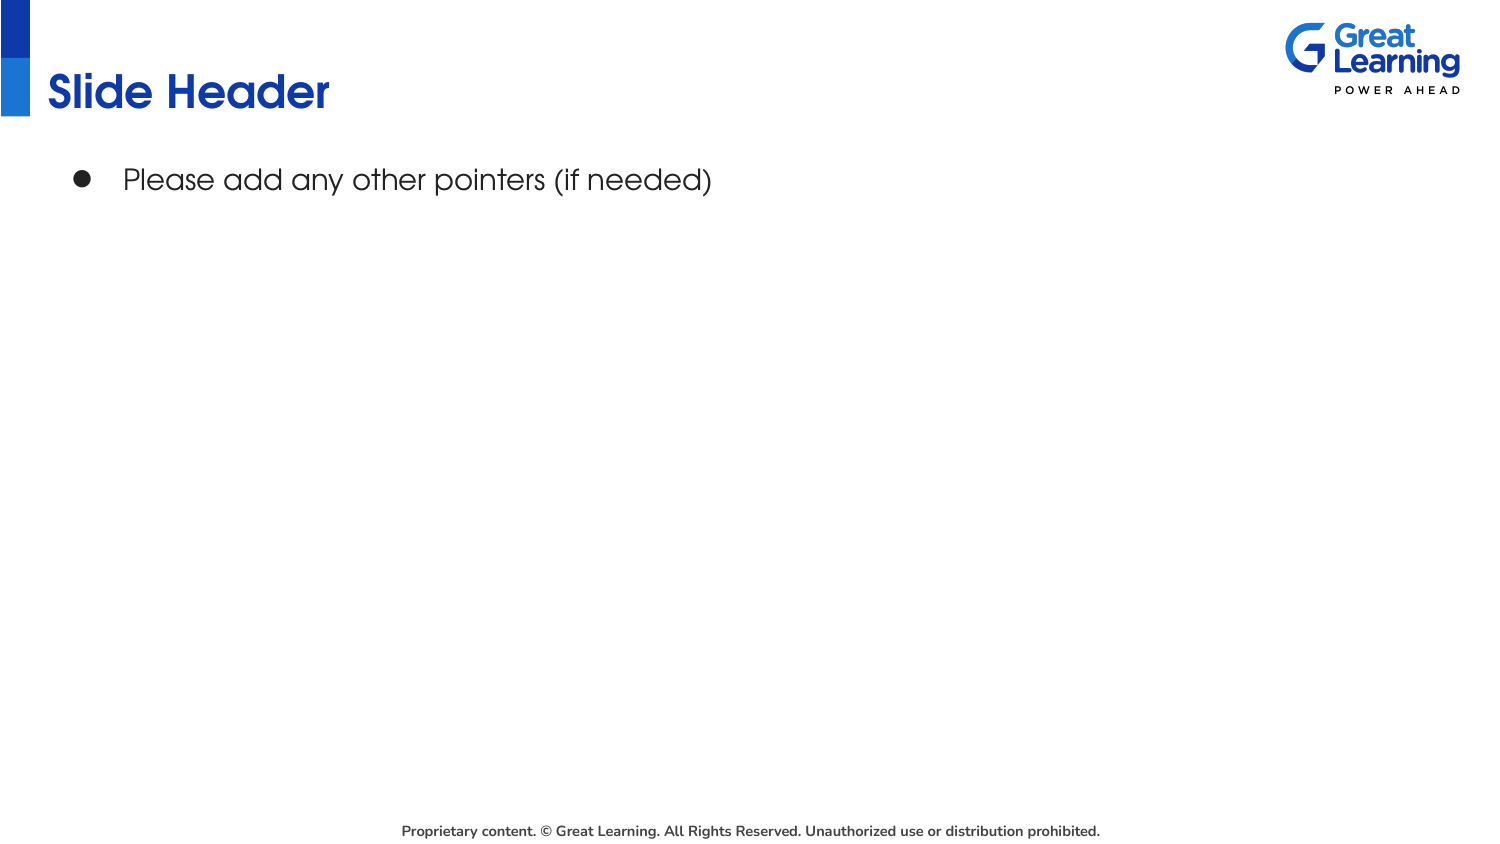

# Slide Header
Please add any other pointers (if needed)